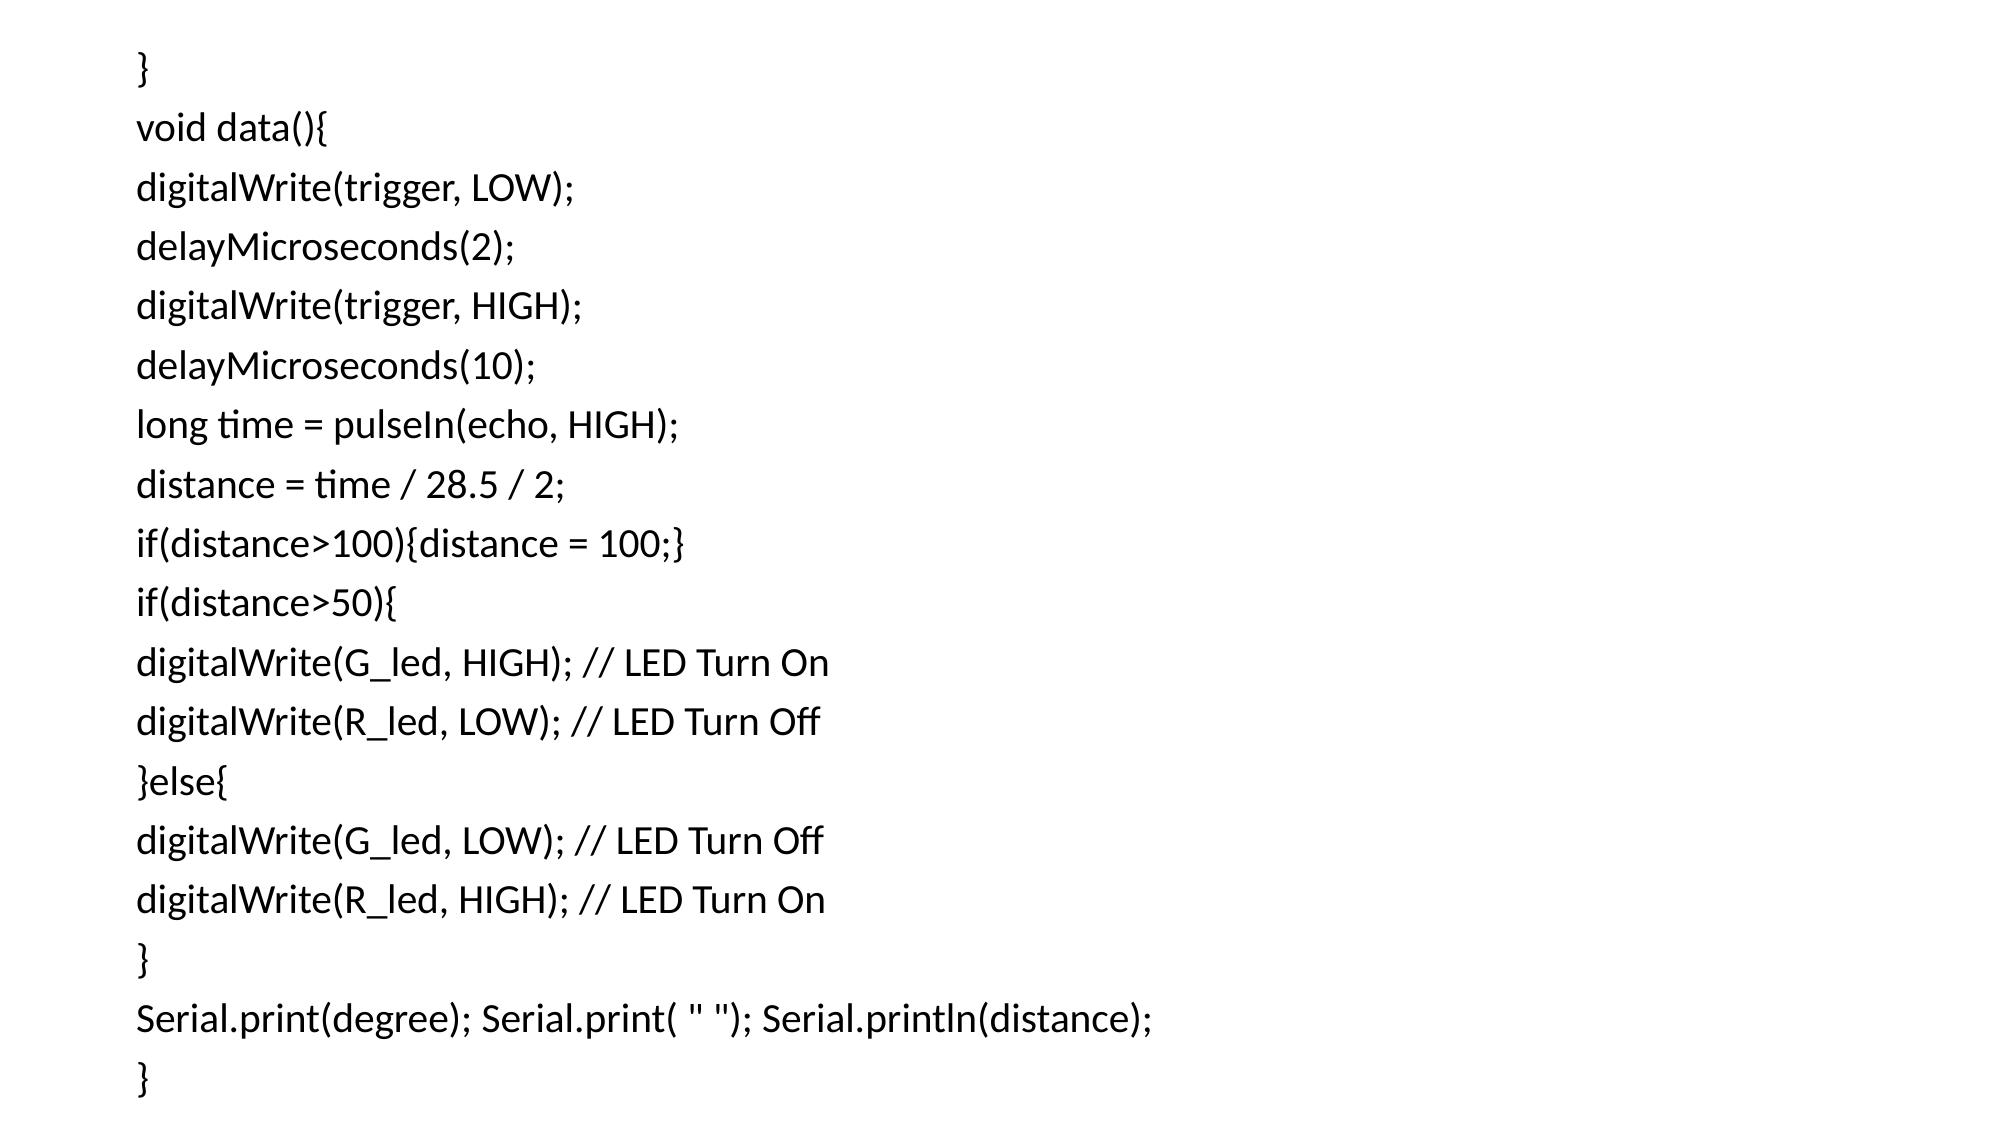

}
void data(){
digitalWrite(trigger, LOW);
delayMicroseconds(2);
digitalWrite(trigger, HIGH);
delayMicroseconds(10);
long time = pulseIn(echo, HIGH);
distance = time / 28.5 / 2;
if(distance>100){distance = 100;}
if(distance>50){
digitalWrite(G_led, HIGH); // LED Turn On
digitalWrite(R_led, LOW); // LED Turn Off
}else{
digitalWrite(G_led, LOW); // LED Turn Off
digitalWrite(R_led, HIGH); // LED Turn On
}
Serial.print(degree); Serial.print( " "); Serial.println(distance);
}